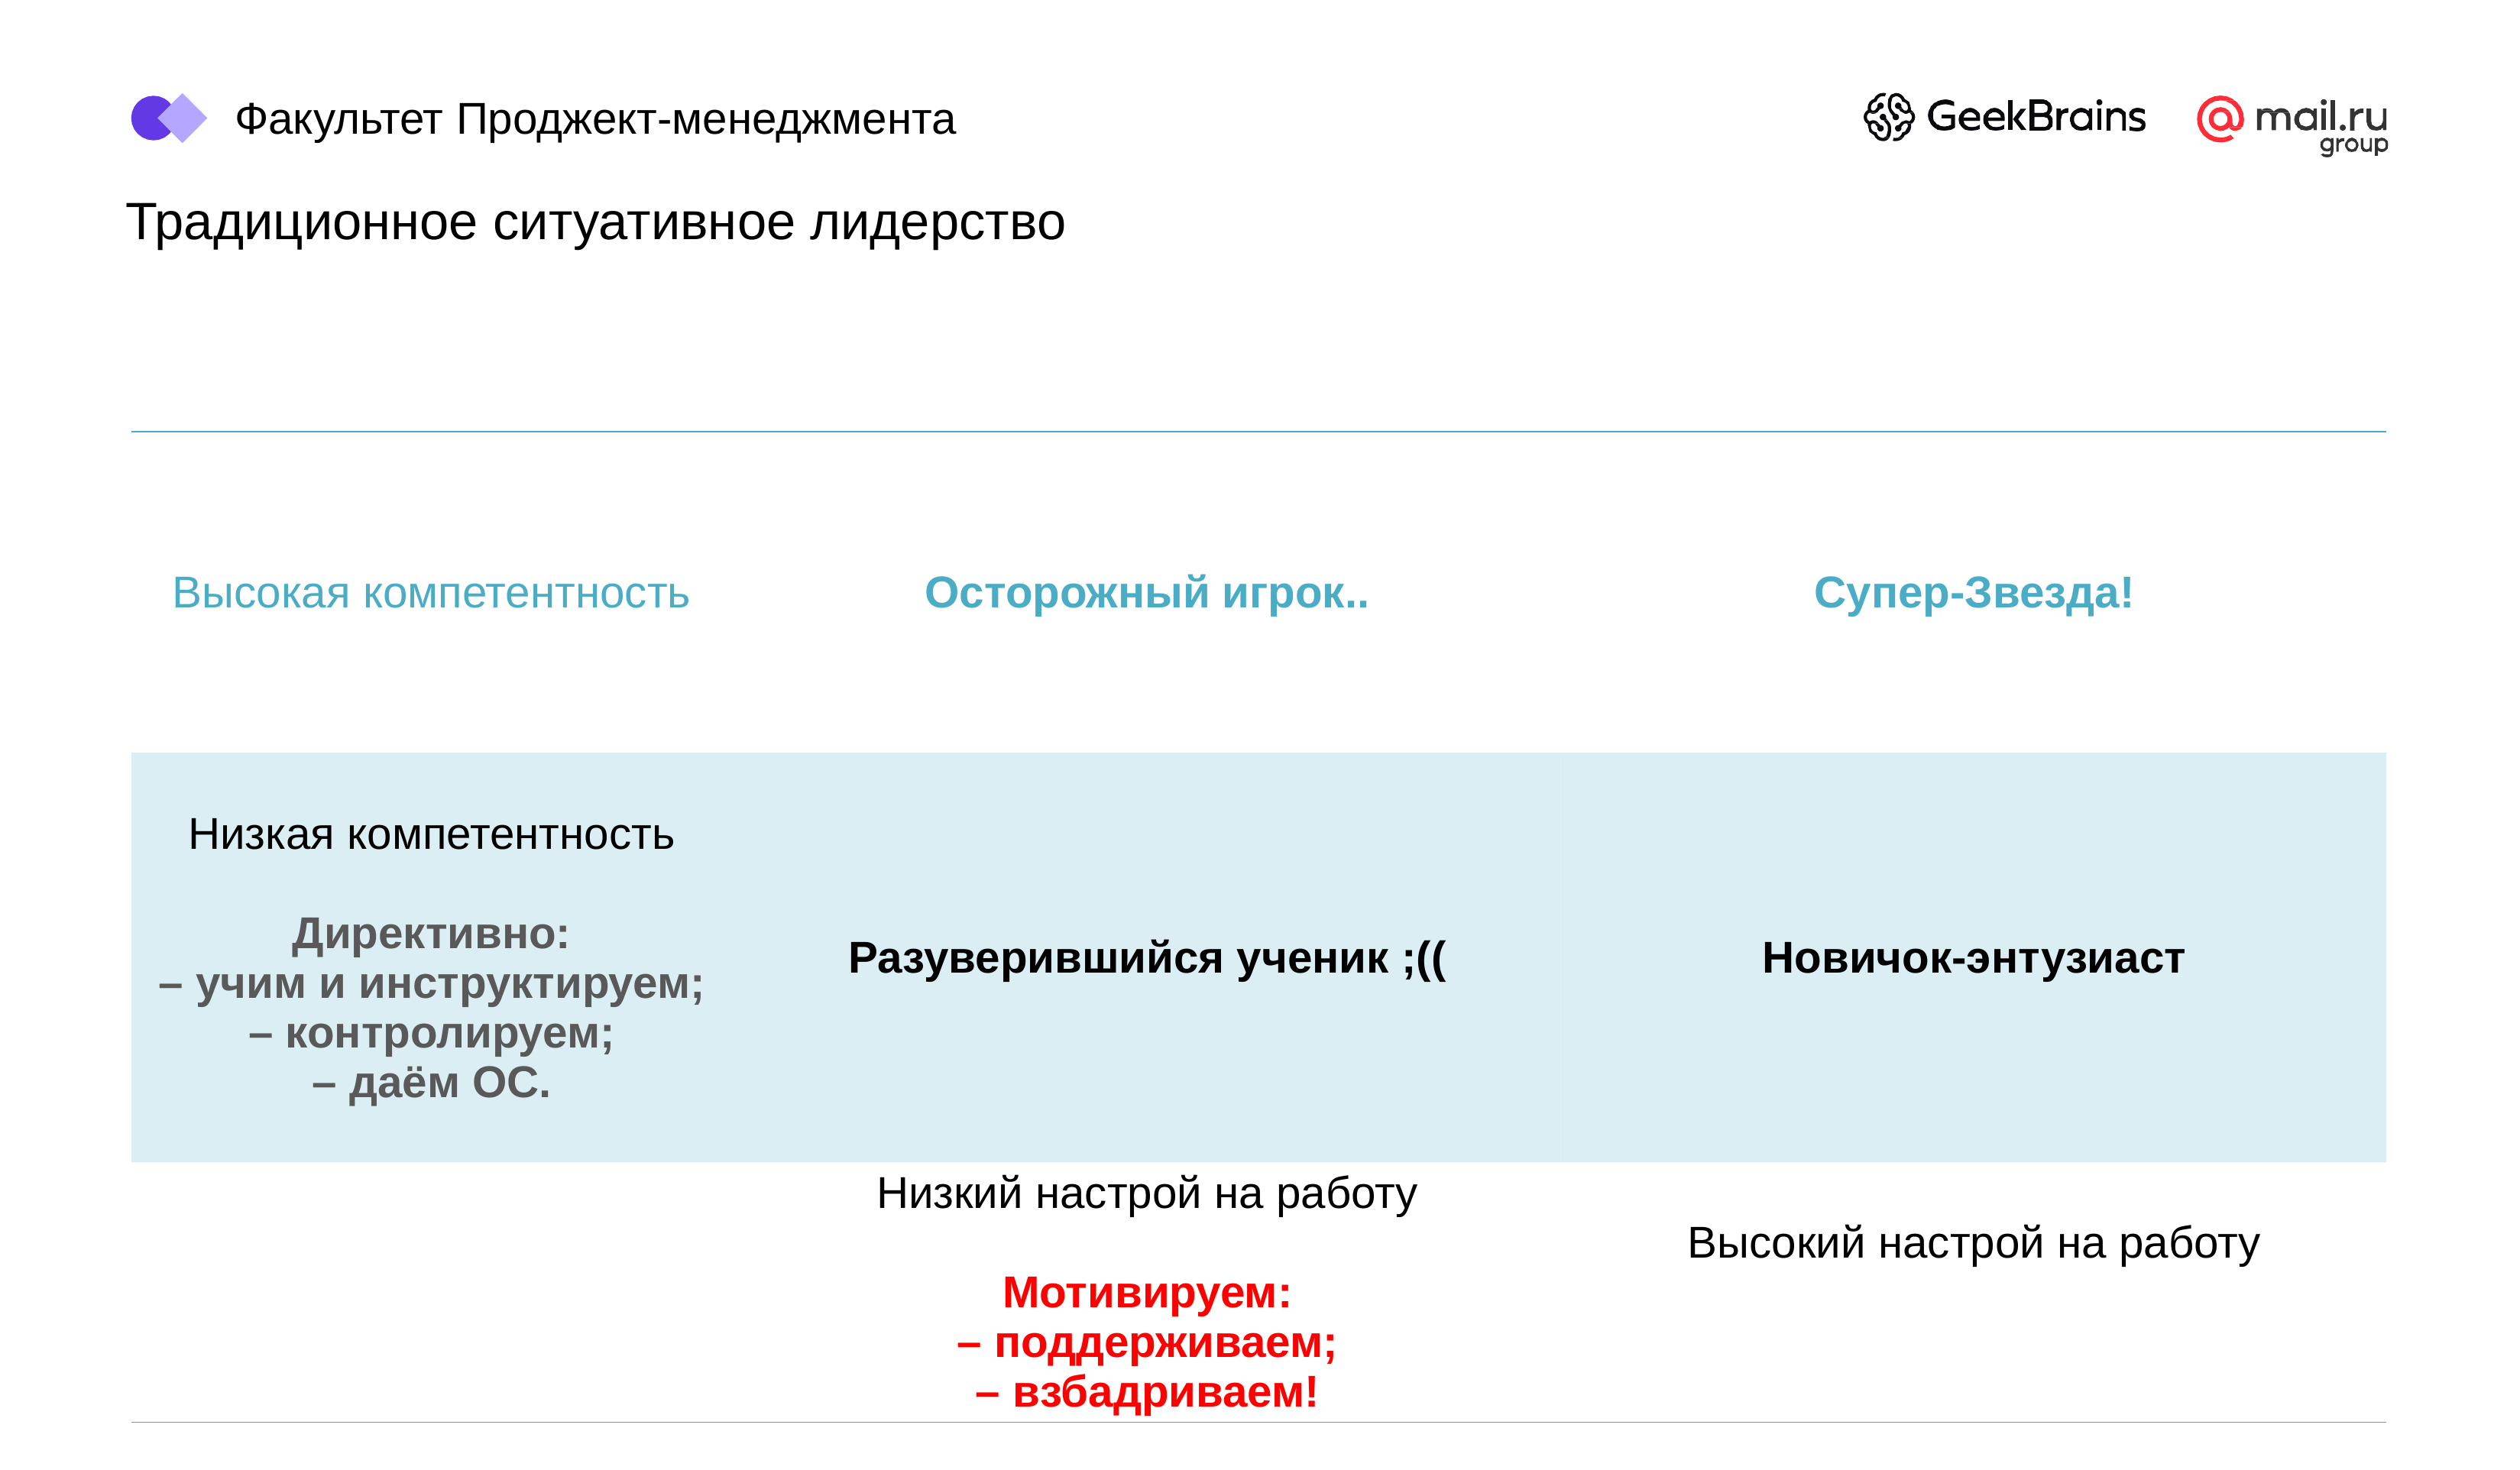

Факультет Проджект-менеджмента

# Традиционное ситуативное лидерство
| Высокая компетентность | Осторожный игрок.. | Супер-Звезда! |
| --- | --- | --- |
| Низкая компетентность Директивно: – учим и инструктируем; – контролируем; – даём ОС. | Разуверившийся ученик ;(( | Новичок-энтузиаст |
|  | Низкий настрой на работу Мотивируем: – поддерживаем; – взбадриваем! | Высокий настрой на работу |